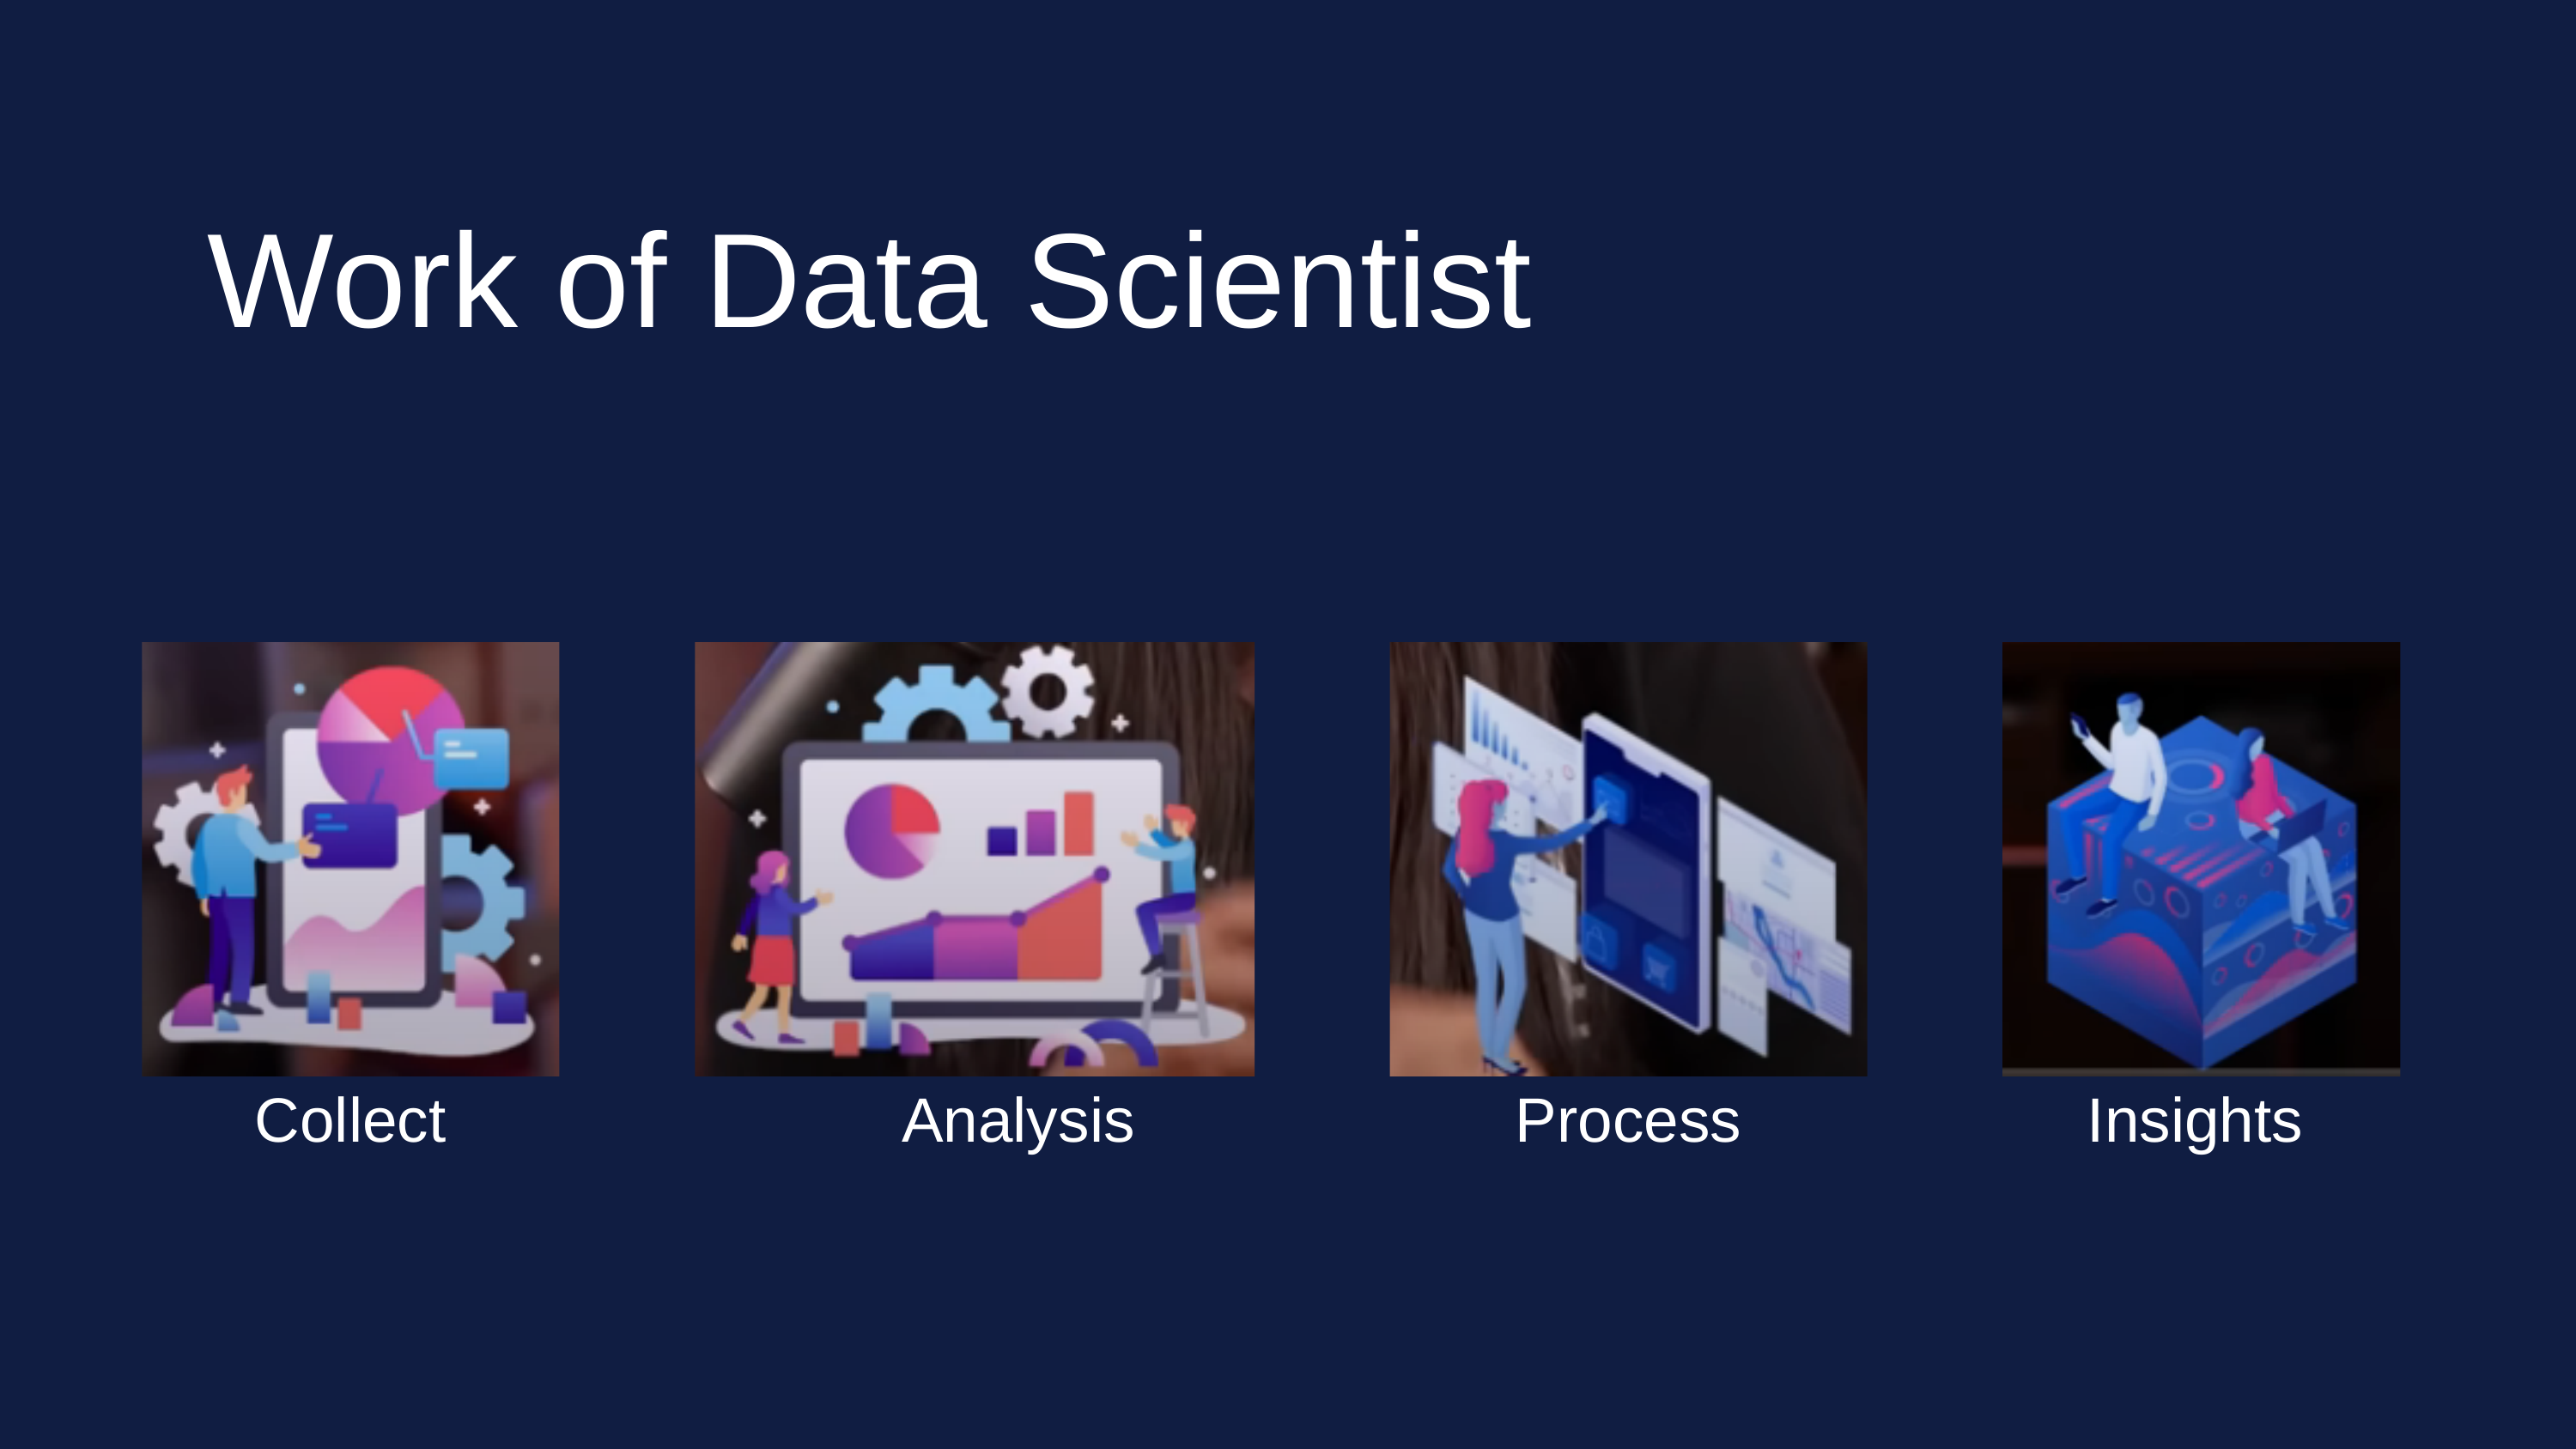

Work of Data Scientist

Collect
Analysis
Process
Insights